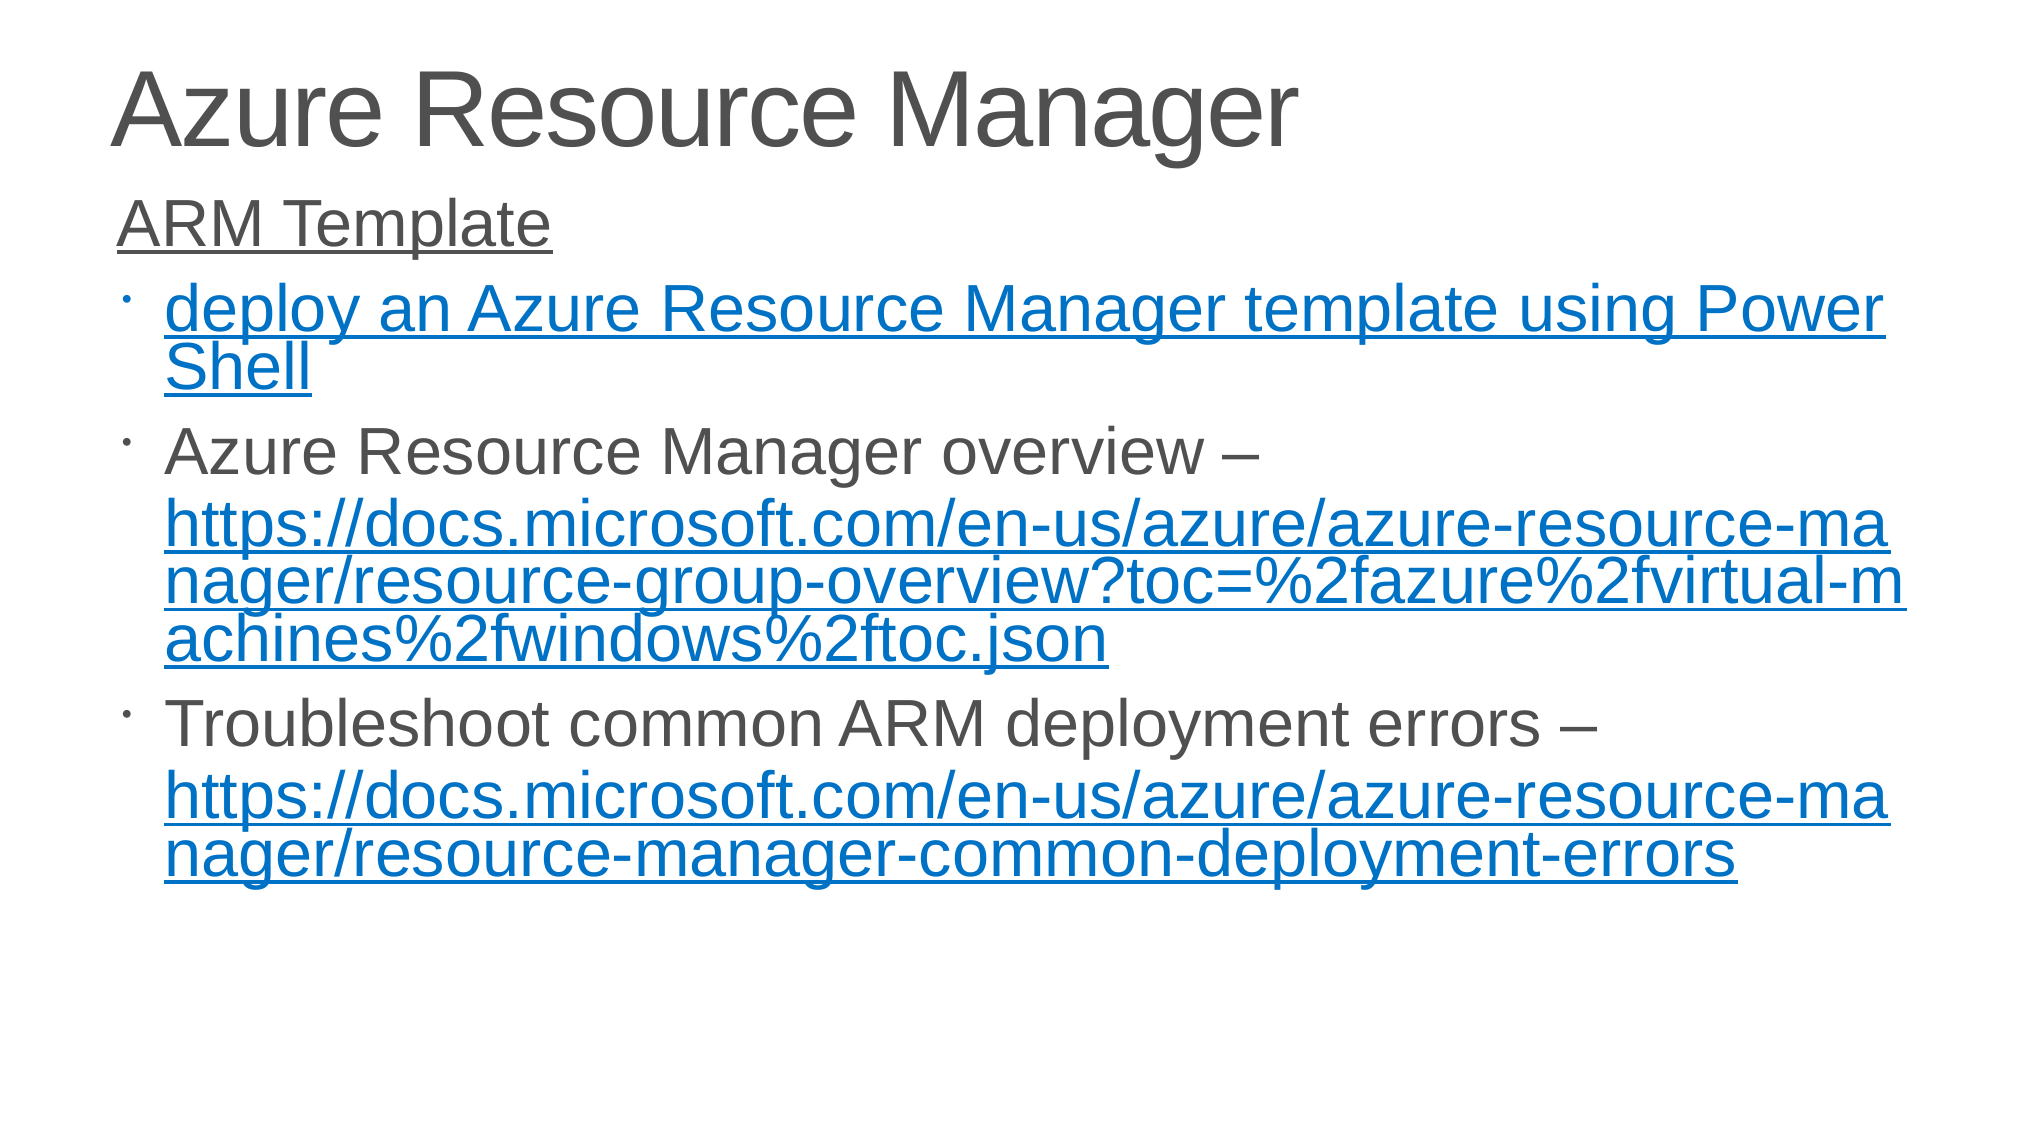

# Azure Resource Manager
ARM Template
deploy an Azure Resource Manager template using PowerShell
Azure Resource Manager overview –https://docs.microsoft.com/en-us/azure/azure-resource-manager/resource-group-overview?toc=%2fazure%2fvirtual-machines%2fwindows%2ftoc.json
Troubleshoot common ARM deployment errors –https://docs.microsoft.com/en-us/azure/azure-resource-manager/resource-manager-common-deployment-errors